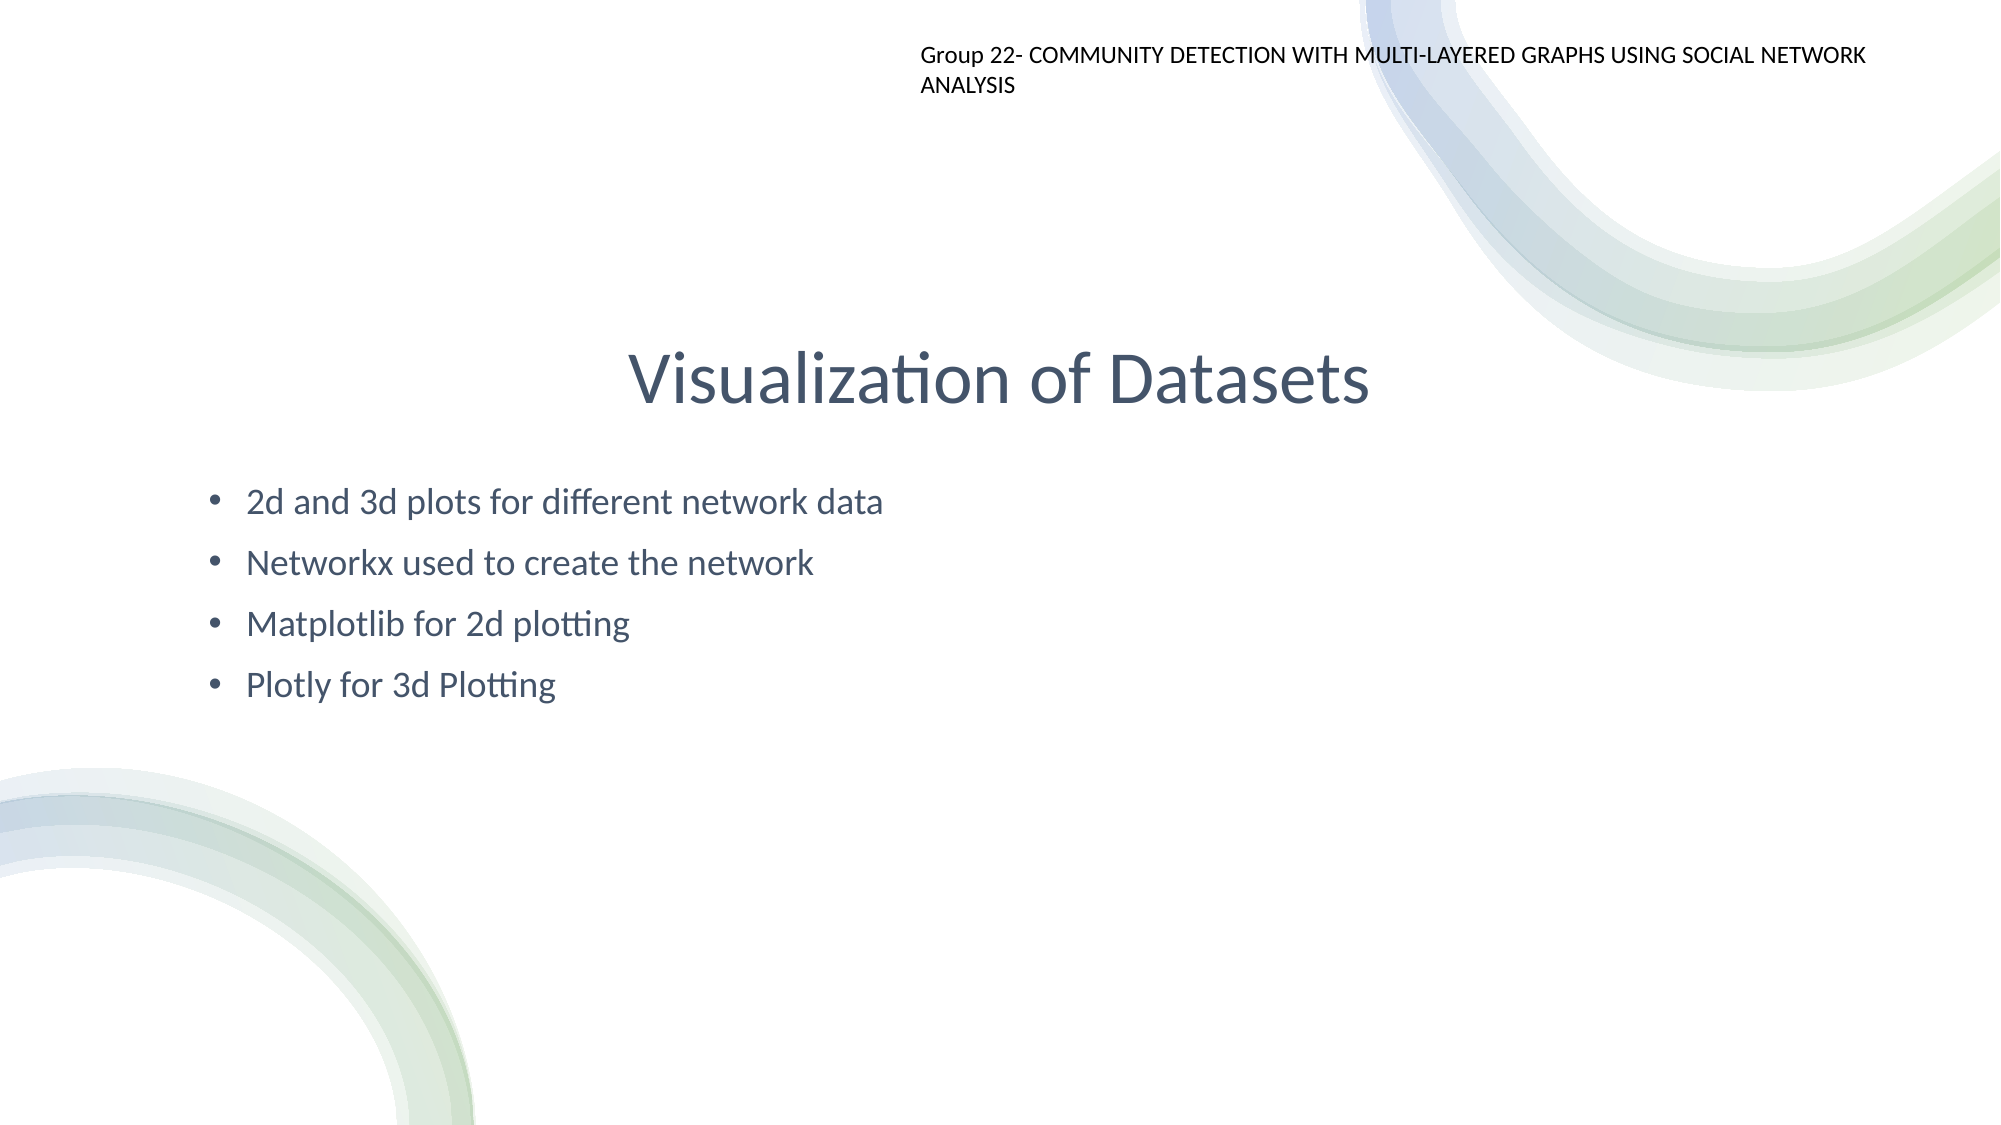

Group 22- COMMUNITY DETECTION WITH MULTI-LAYERED GRAPHS USING SOCIAL NETWORK ANALYSIS
# Visualization of Datasets
2d and 3d plots for different network data
Networkx used to create the network
Matplotlib for 2d plotting
Plotly for 3d Plotting